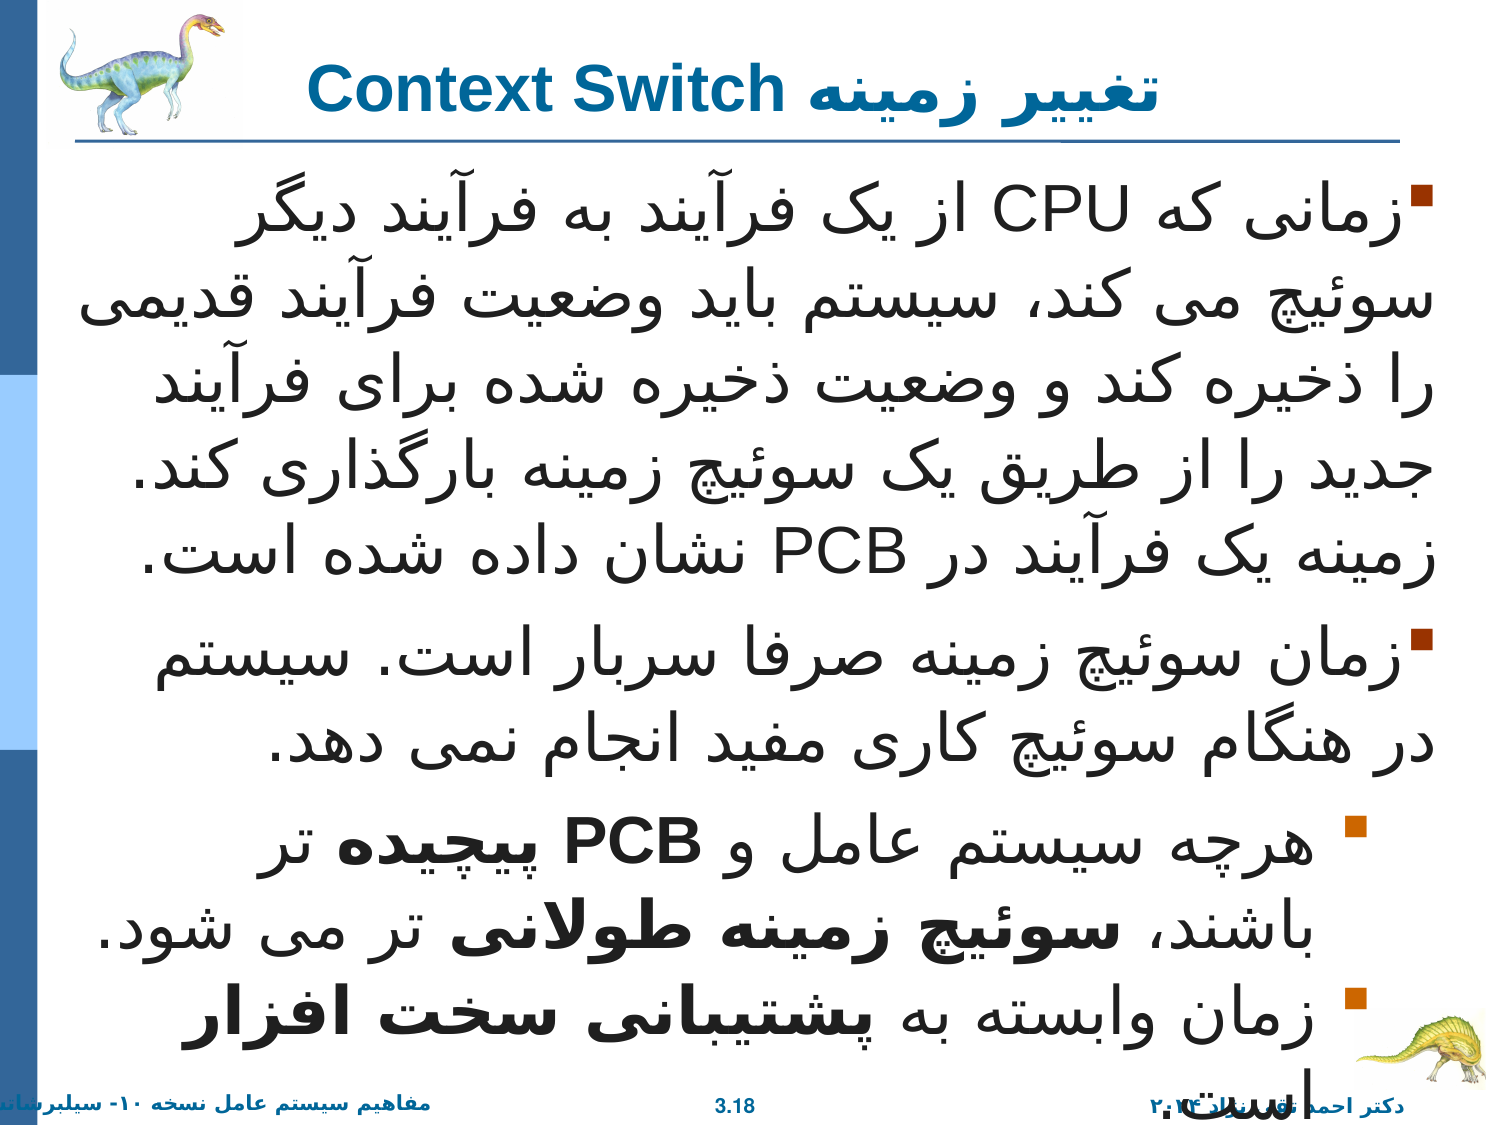

# Context Switch تغییر زمینه
زمانی که CPU از یک فرآیند به فرآیند دیگر سوئیچ می کند، سیستم باید وضعیت فرآیند قدیمی را ذخیره کند و وضعیت ذخیره شده برای فرآیند جدید را از طریق یک سوئیچ زمینه بارگذاری کند. زمینه یک فرآیند در PCB نشان داده شده است.
زمان سوئیچ زمینه صرفا سربار است. سیستم در هنگام سوئیچ کاری مفید انجام نمی دهد.
هرچه سیستم عامل و PCB پیچیده تر باشند، سوئیچ زمینه طولانی تر می شود.
زمان وابسته به پشتیبانی سخت افزار است.